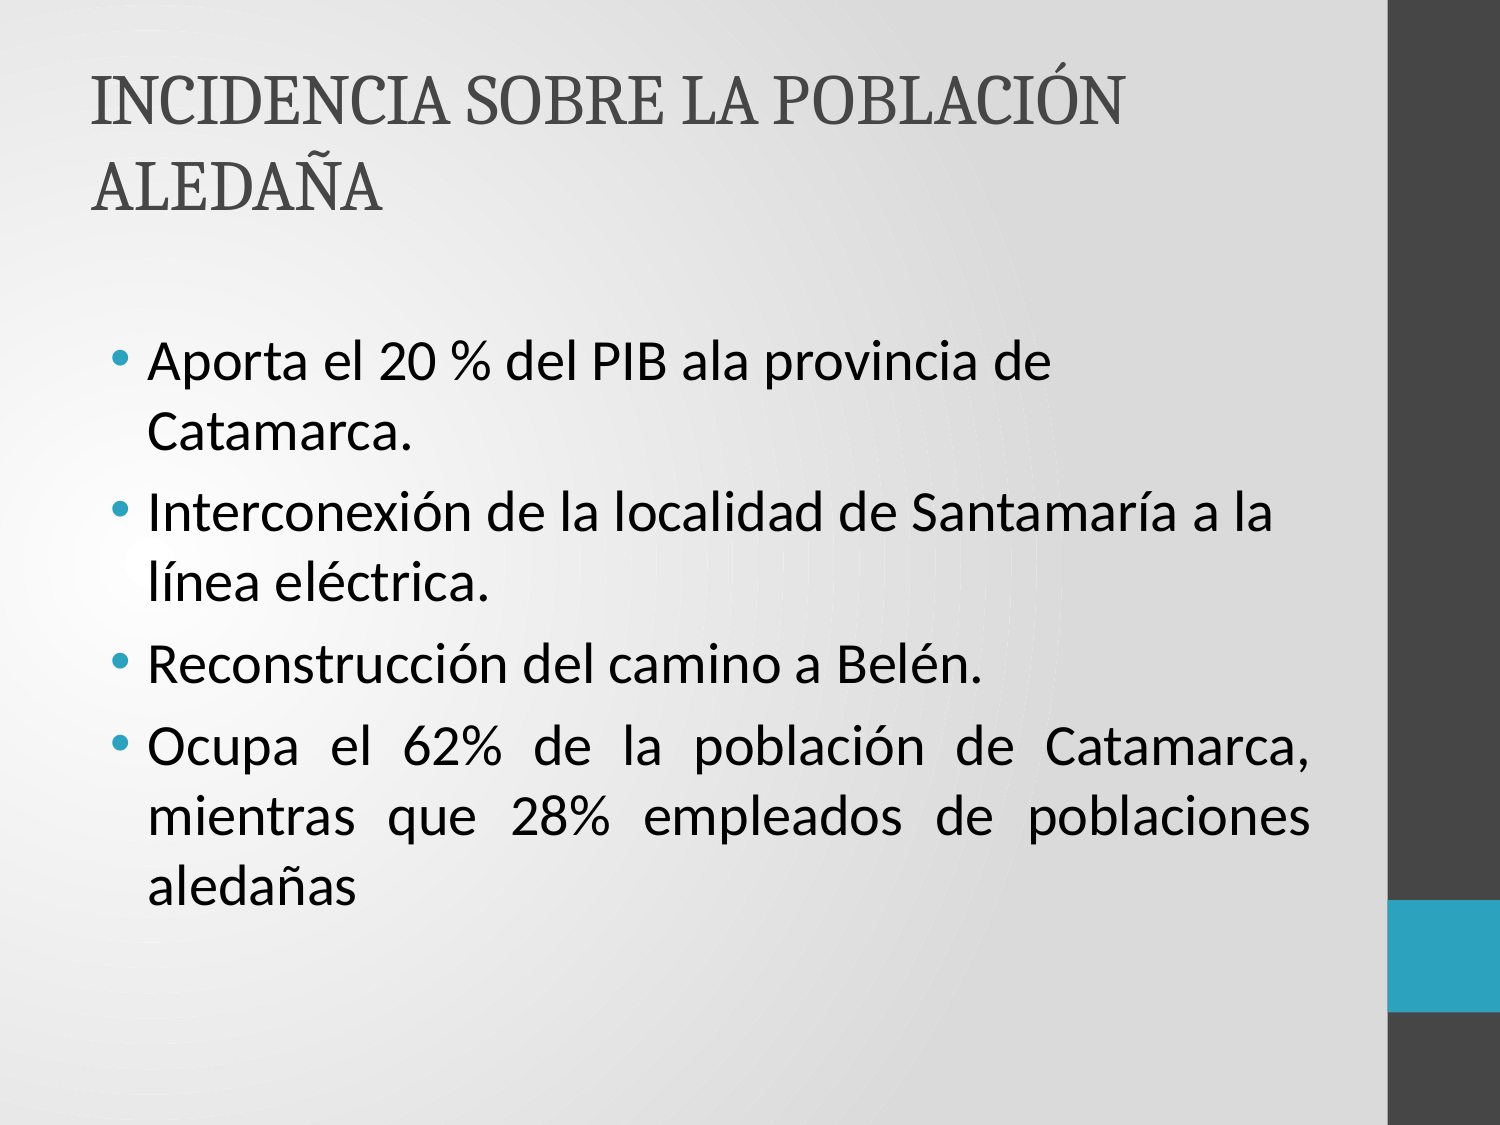

# INCIDENCIA SOBRE LA POBLACIÓN ALEDAÑA
Aporta el 20 % del PIB ala provincia de Catamarca.
Interconexión de la localidad de Santamaría a la línea eléctrica.
Reconstrucción del camino a Belén.
Ocupa el 62% de la población de Catamarca, mientras que 28% empleados de poblaciones aledañas